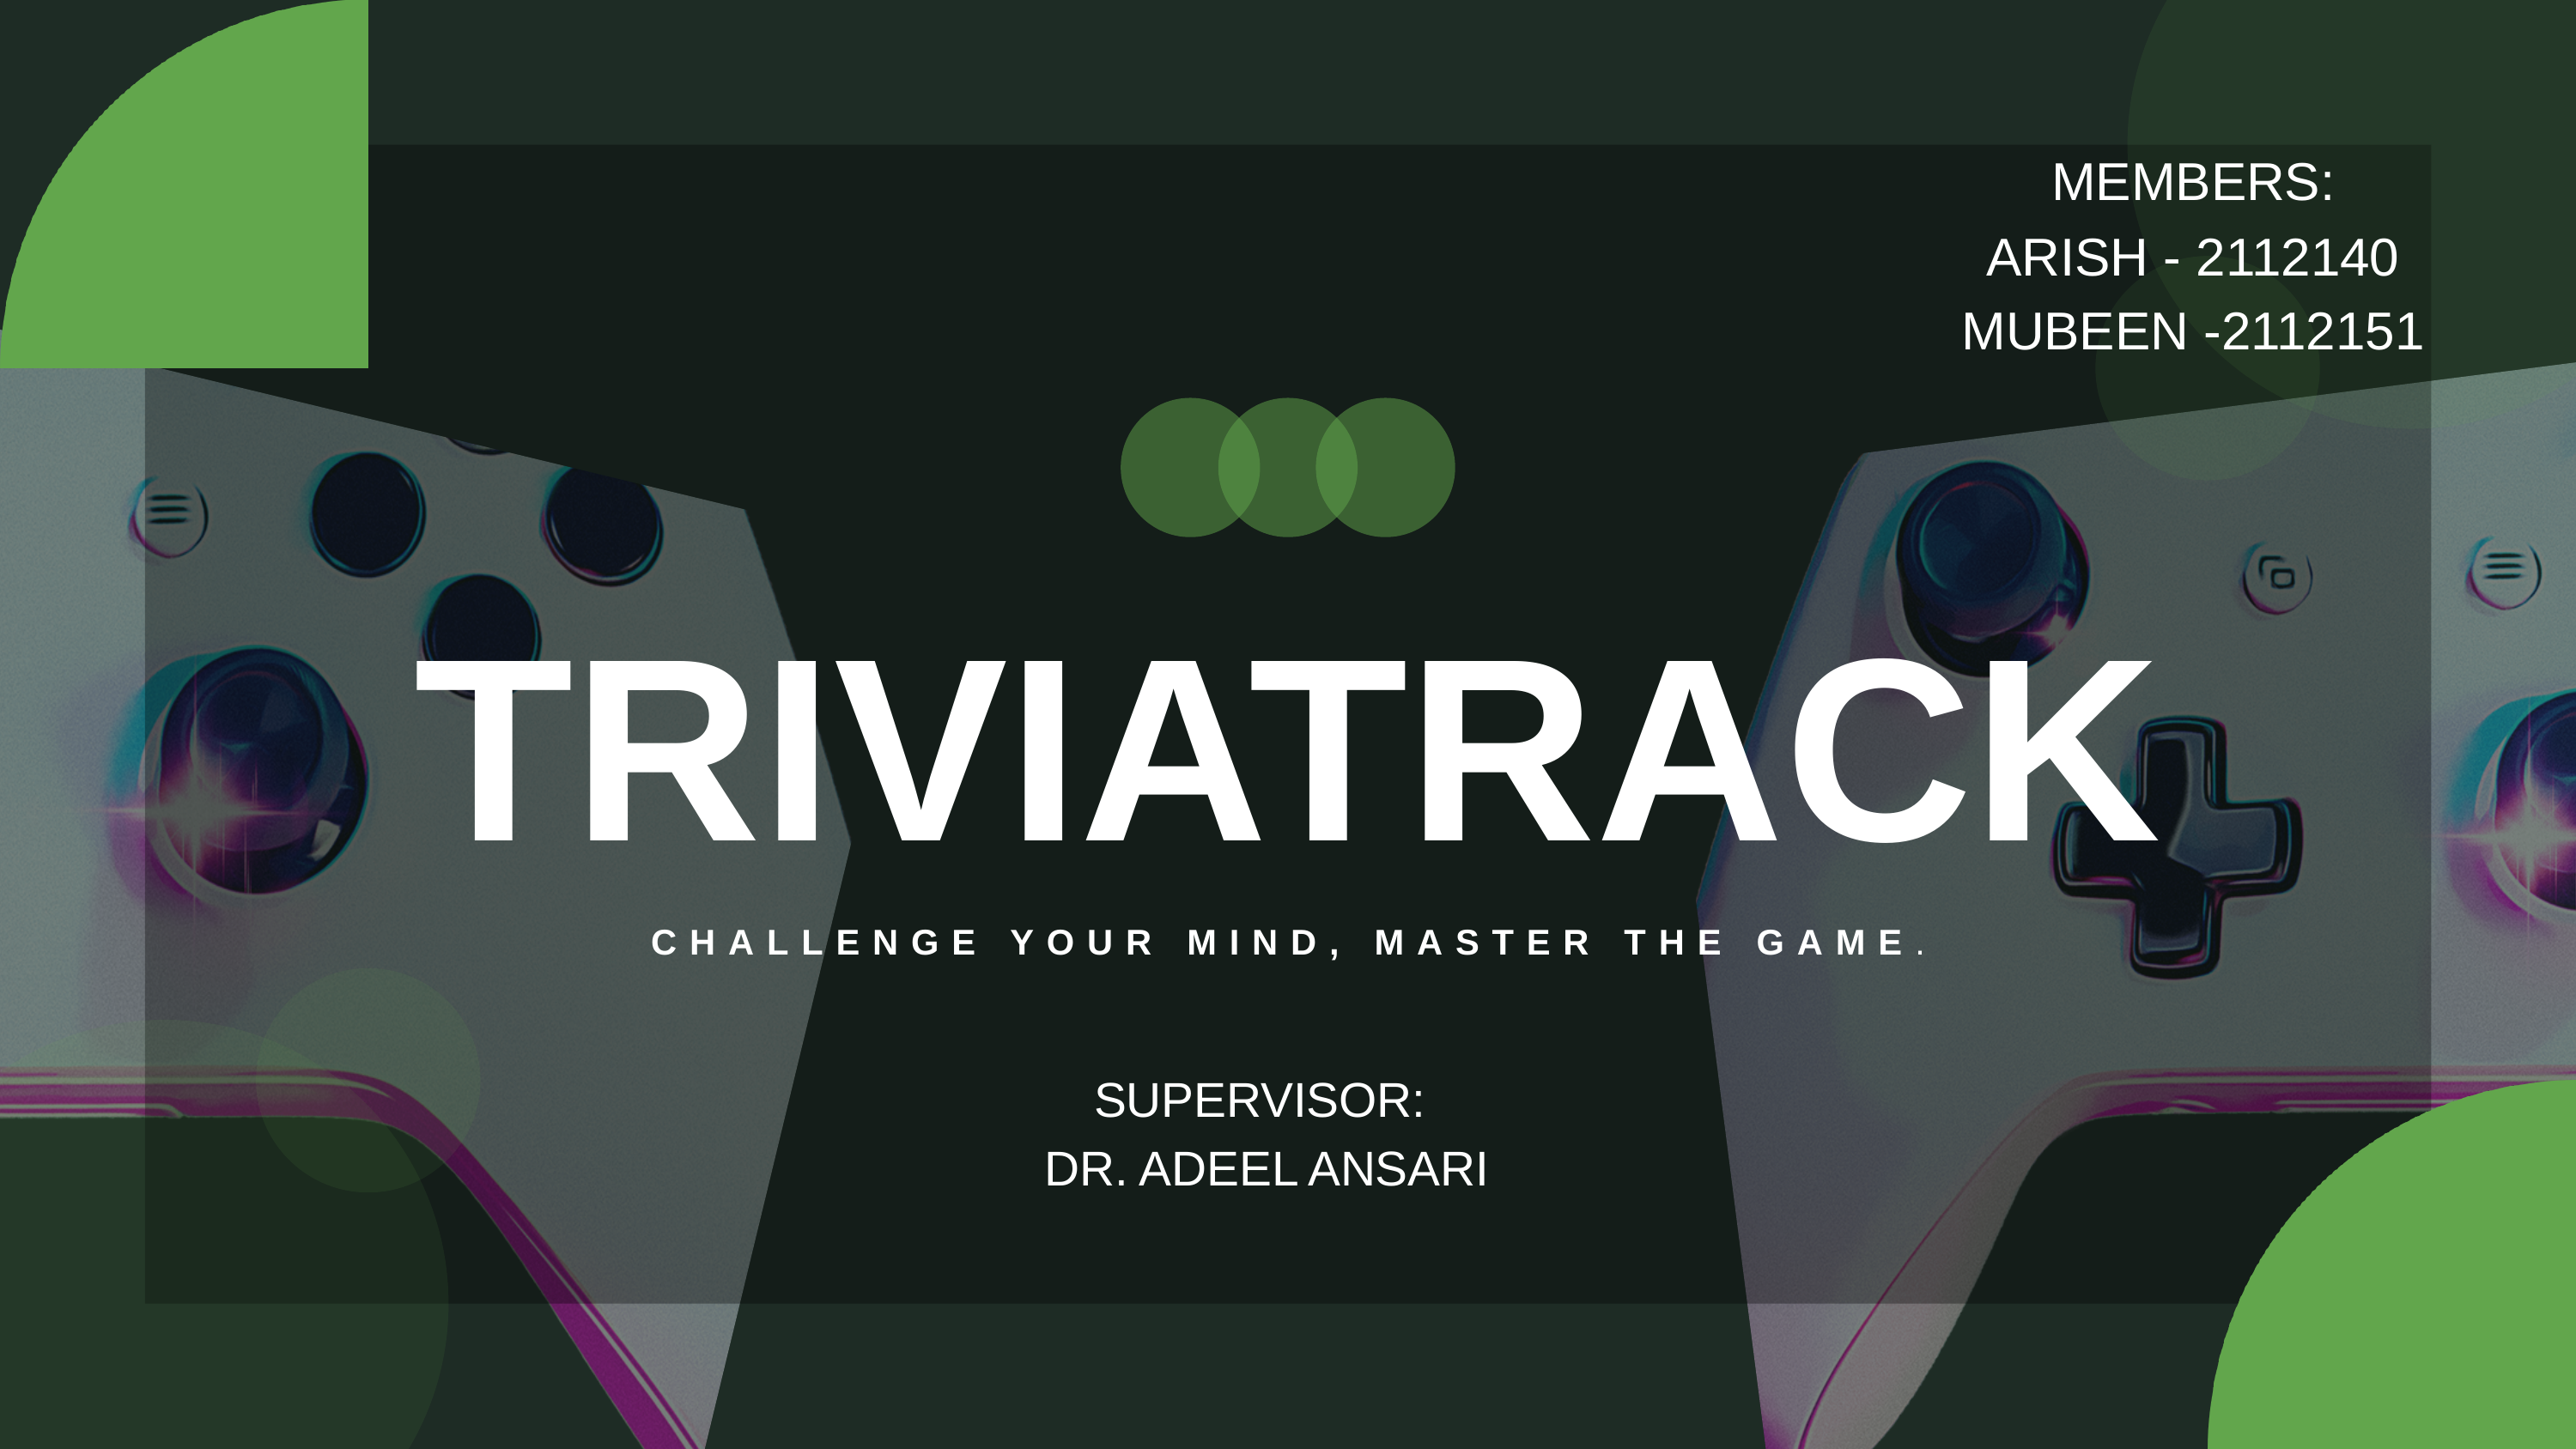

MEMBERS:
ARISH - 2112140
MUBEEN -2112151

TRIVIATRACK
CHALLENGE YOUR MIND, MASTER THE GAME.

SUPERVISOR:
 DR. ADEEL ANSARI